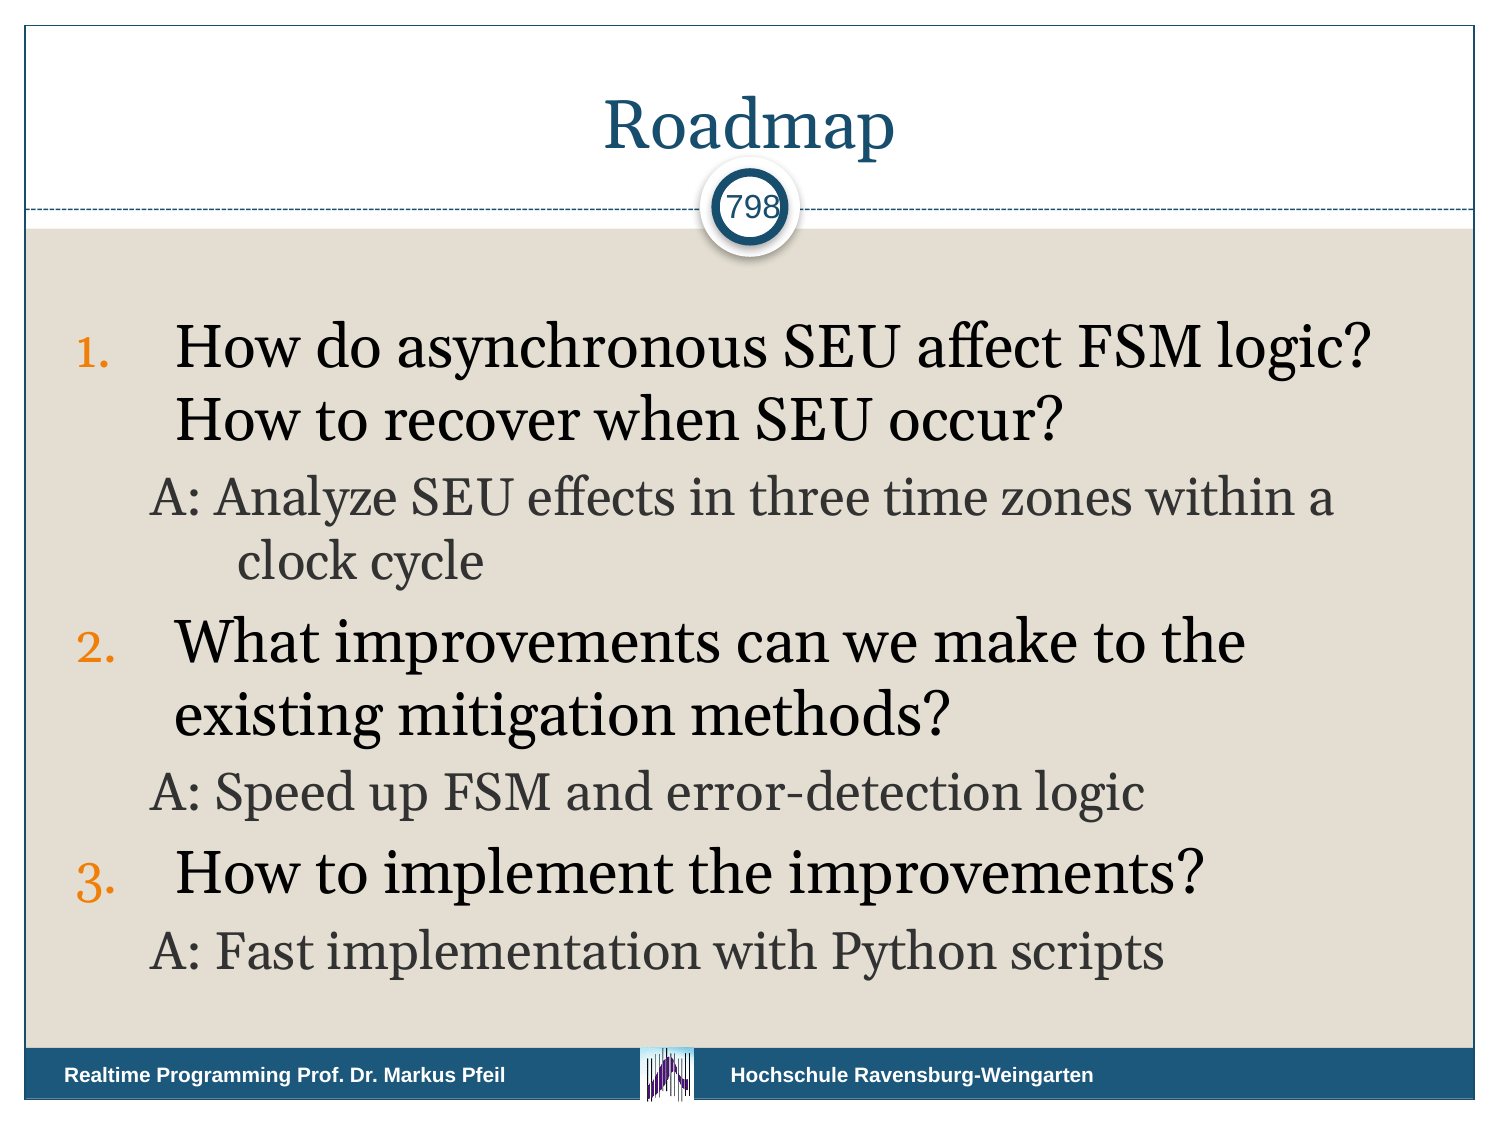

# Roadmap
798

How do asynchronous SEU affect FSM logic? How to recover when SEU occur?
A: Analyze SEU effects in three time zones within a clock cycle
What improvements can we make to the existing mitigation methods?
A: Speed up FSM and error-detection logic
How to implement the improvements?
A: Fast implementation with Python scripts
Realtime Programming Prof. Dr. Markus Pfeil